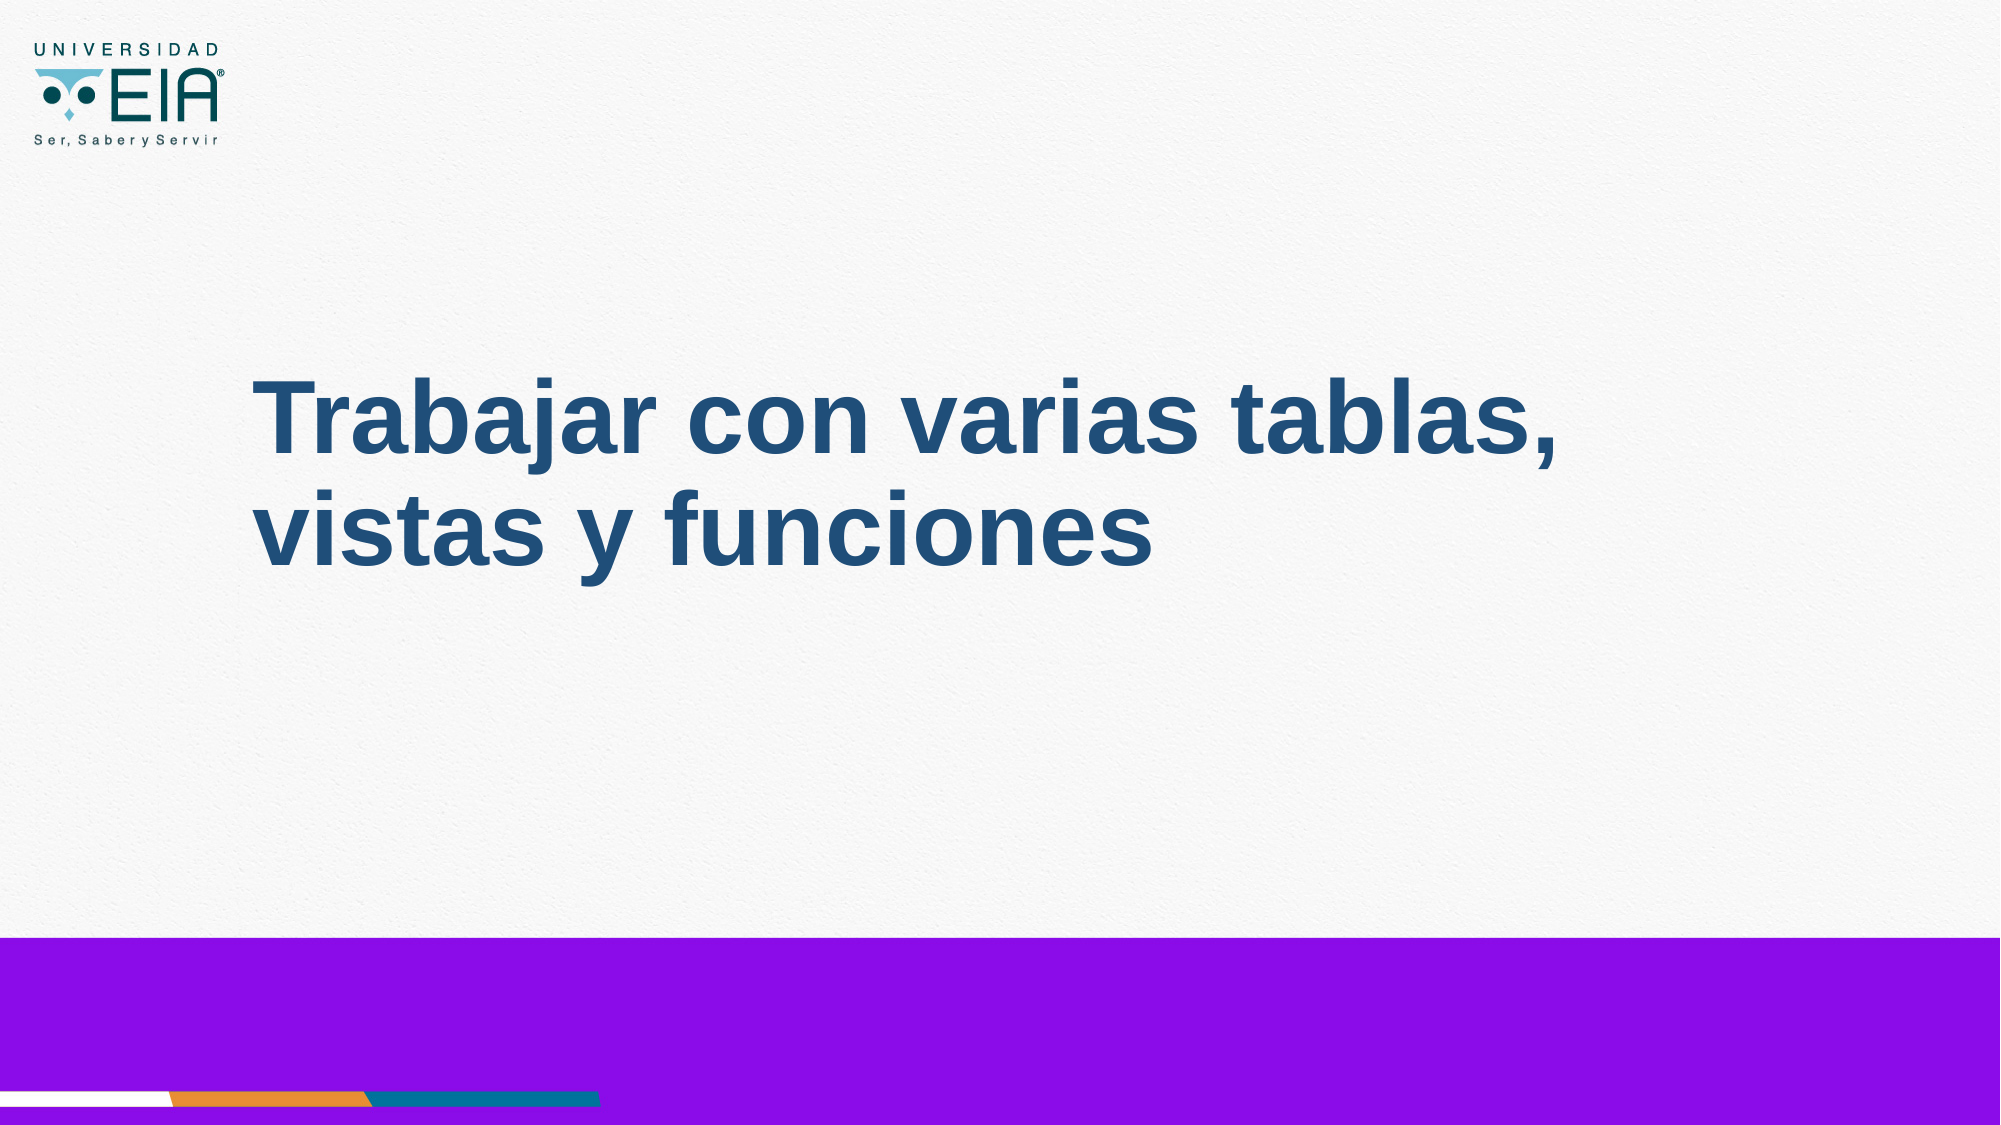

# Trabajar con varias tablas, vistas y funciones